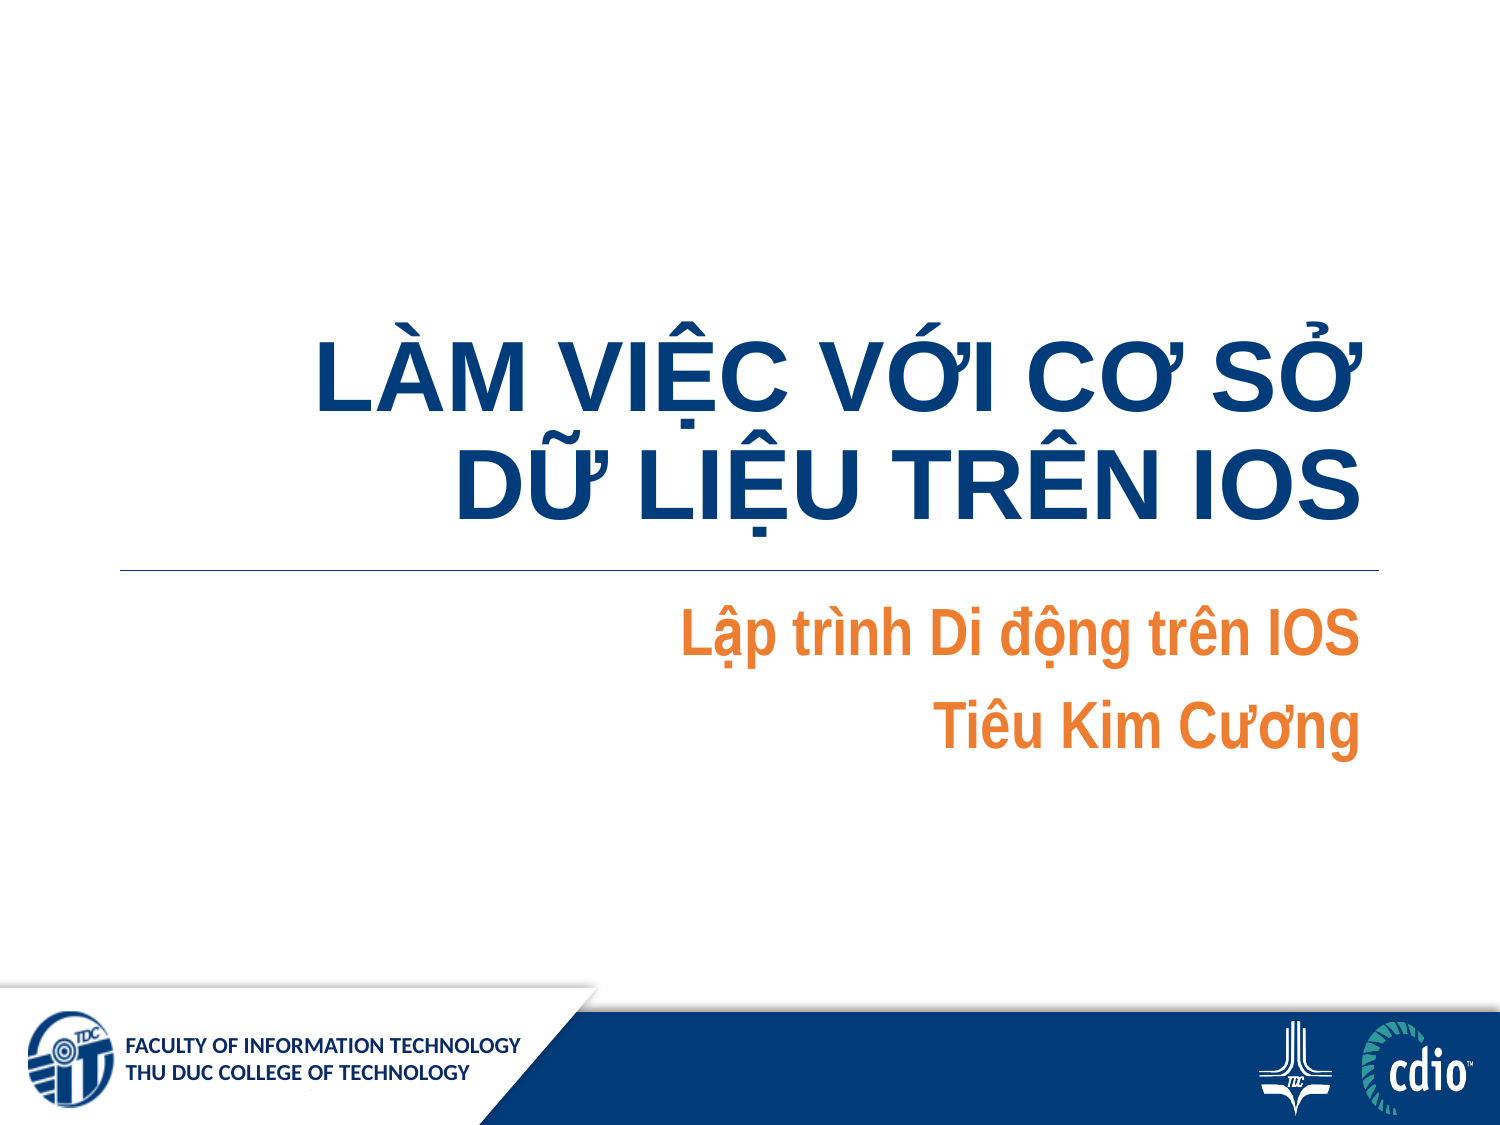

# LÀM VIỆC VỚI CƠ SỞ DỮ LIỆU TRÊN IOS
Lập trình Di động trên IOS
Tiêu Kim Cương